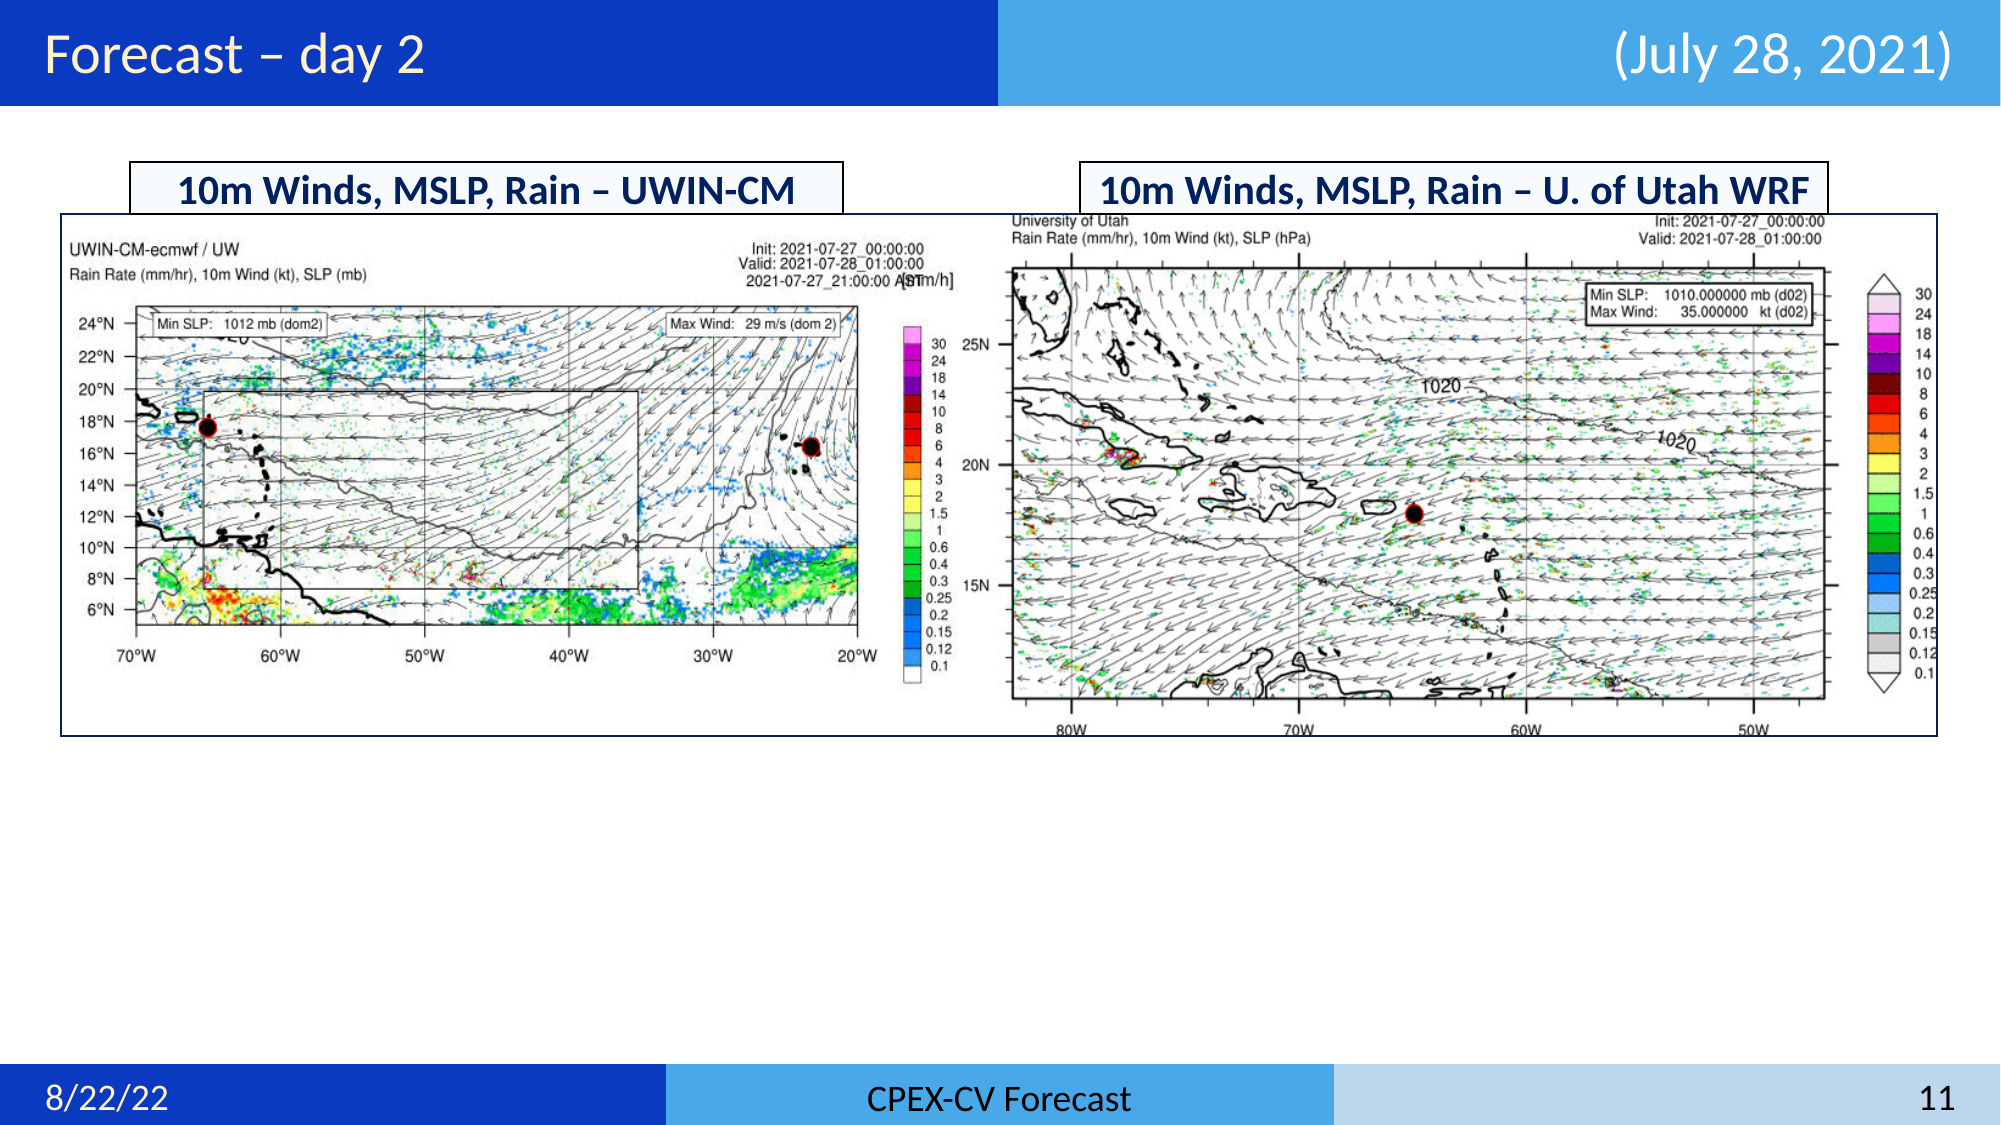

# Forecast – day 2
(July 28, 2021)
10m Winds, MSLP, Rain – UWIN-CM
10m Winds, MSLP, Rain – U. of Utah WRF

8/22/22
11
CPEX-CV Forecast